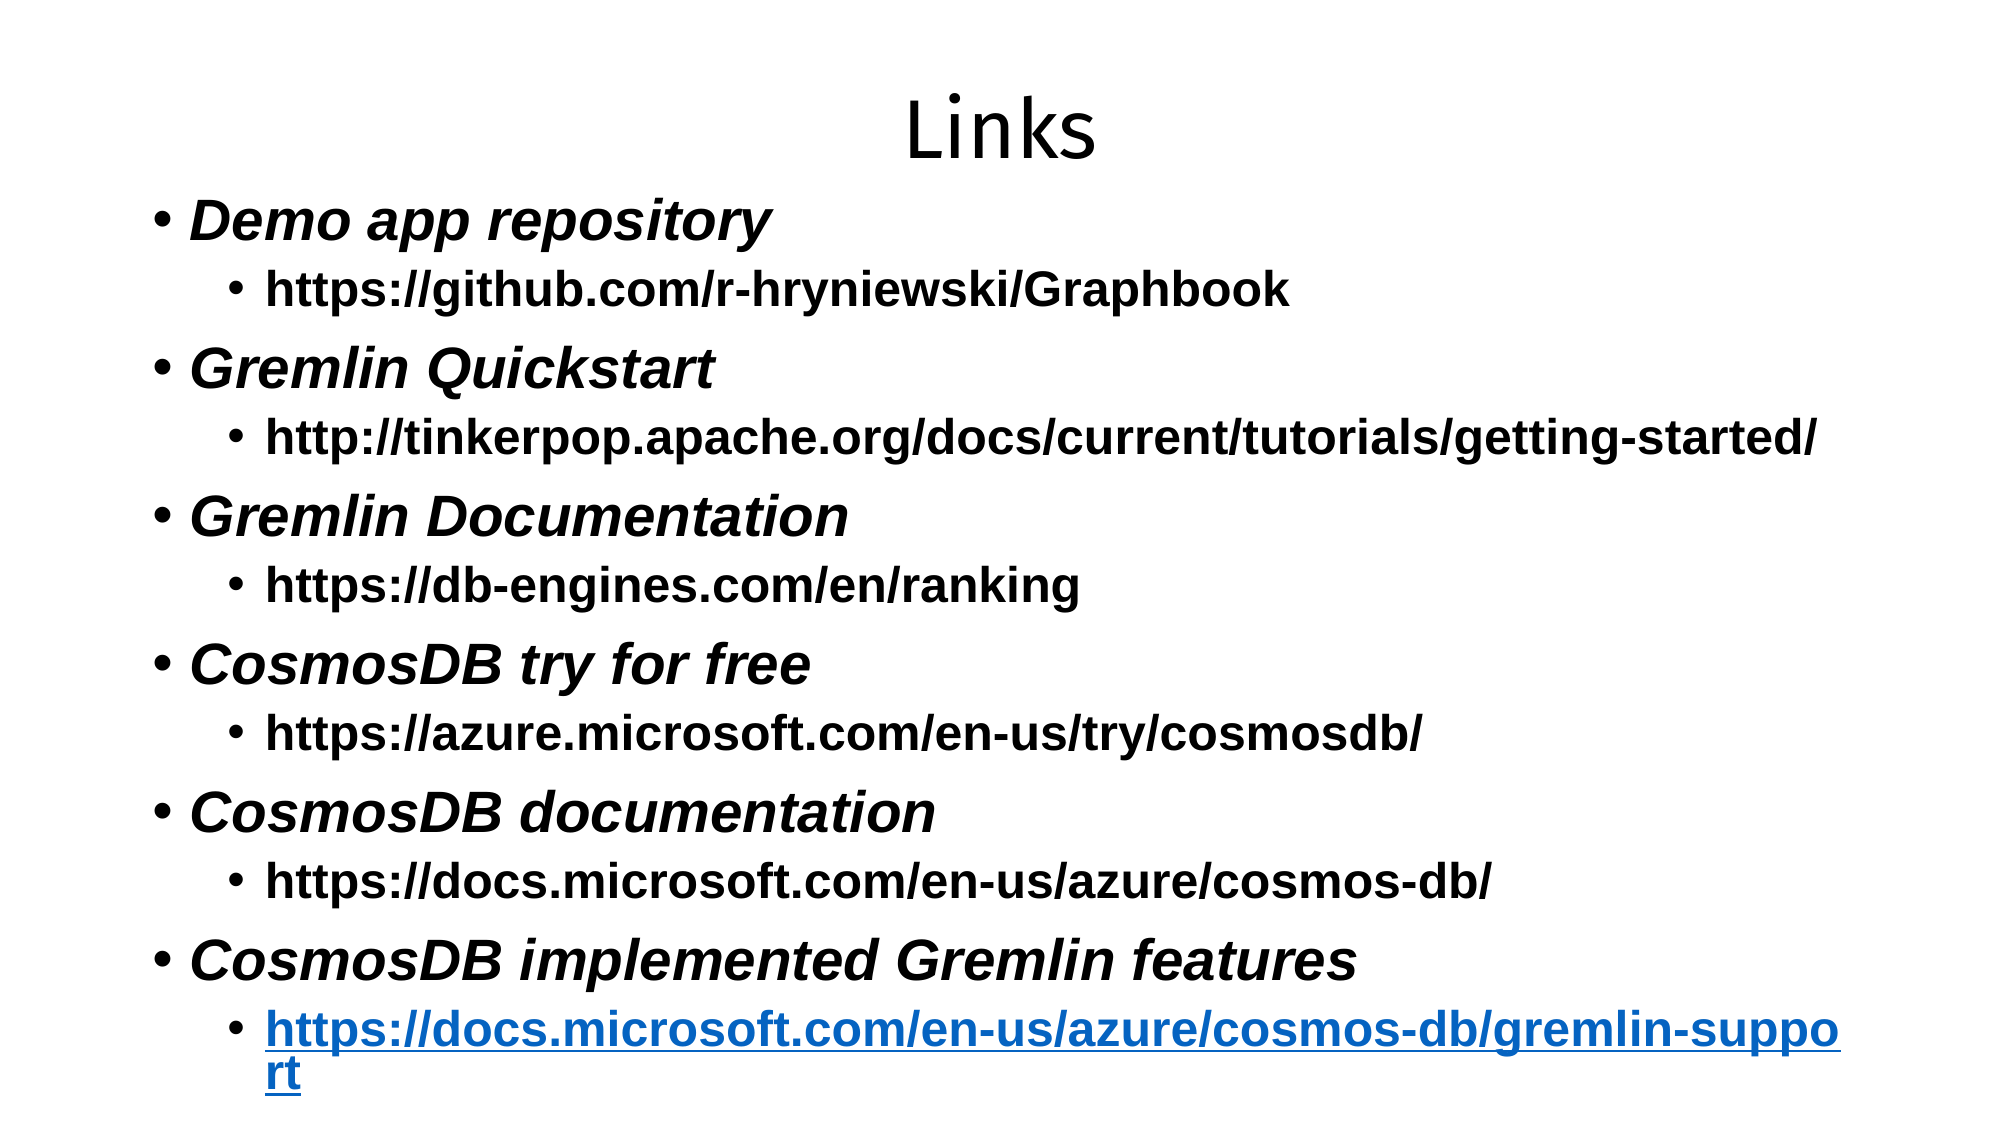

# Links
Demo app repository
https://github.com/r-hryniewski/Graphbook
Gremlin Quickstart
http://tinkerpop.apache.org/docs/current/tutorials/getting-started/
Gremlin Documentation
https://db-engines.com/en/ranking
CosmosDB try for free
https://azure.microsoft.com/en-us/try/cosmosdb/
CosmosDB documentation
https://docs.microsoft.com/en-us/azure/cosmos-db/
CosmosDB implemented Gremlin features
https://docs.microsoft.com/en-us/azure/cosmos-db/gremlin-support